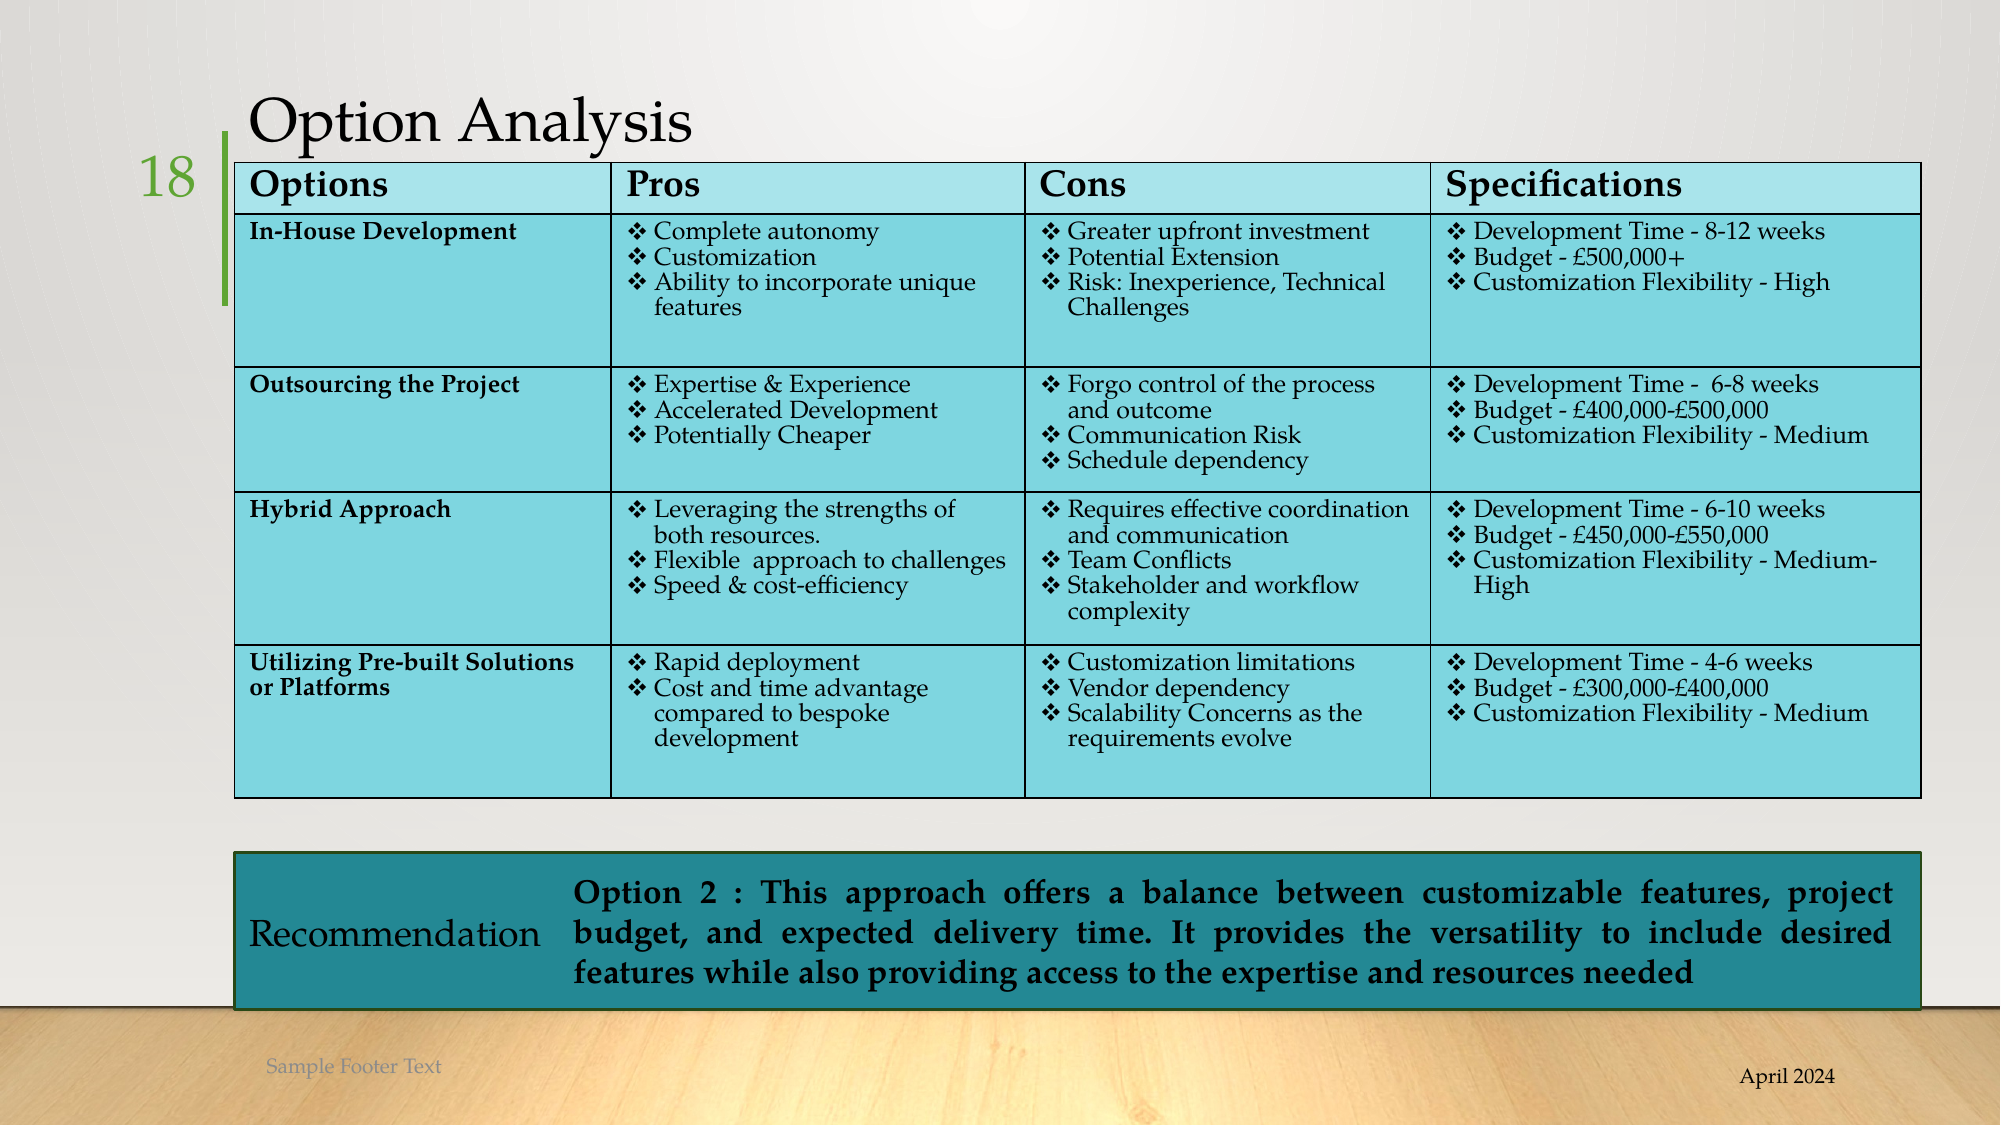

# Option Analysis
18
| Options | Pros | Cons | Specifications |
| --- | --- | --- | --- |
| In-House Development | Complete autonomy Customization Ability to incorporate unique features | Greater upfront investment Potential Extension Risk: Inexperience, Technical Challenges | Development Time - 8-12 weeks Budget - £500,000+ Customization Flexibility - High |
| Outsourcing the Project | Expertise & Experience Accelerated Development Potentially Cheaper | Forgo control of the process and outcome Communication Risk Schedule dependency | Development Time - 6-8 weeks Budget - £400,000-£500,000 Customization Flexibility - Medium |
| Hybrid Approach | Leveraging the strengths of both resources. Flexible approach to challenges Speed & cost-efficiency | Requires effective coordination and communication Team Conflicts Stakeholder and workflow complexity | Development Time - 6-10 weeks Budget - £450,000-£550,000 Customization Flexibility - Medium-High |
| Utilizing Pre-built Solutions or Platforms | Rapid deployment Cost and time advantage compared to bespoke development | Customization limitations Vendor dependency Scalability Concerns as the requirements evolve | Development Time - 4-6 weeks Budget - £300,000-£400,000 Customization Flexibility - Medium |
Recommendation
Option 2 : This approach offers a balance between customizable features, project budget, and expected delivery time. It provides the versatility to include desired features while also providing access to the expertise and resources needed
Sample Footer Text
April 2024